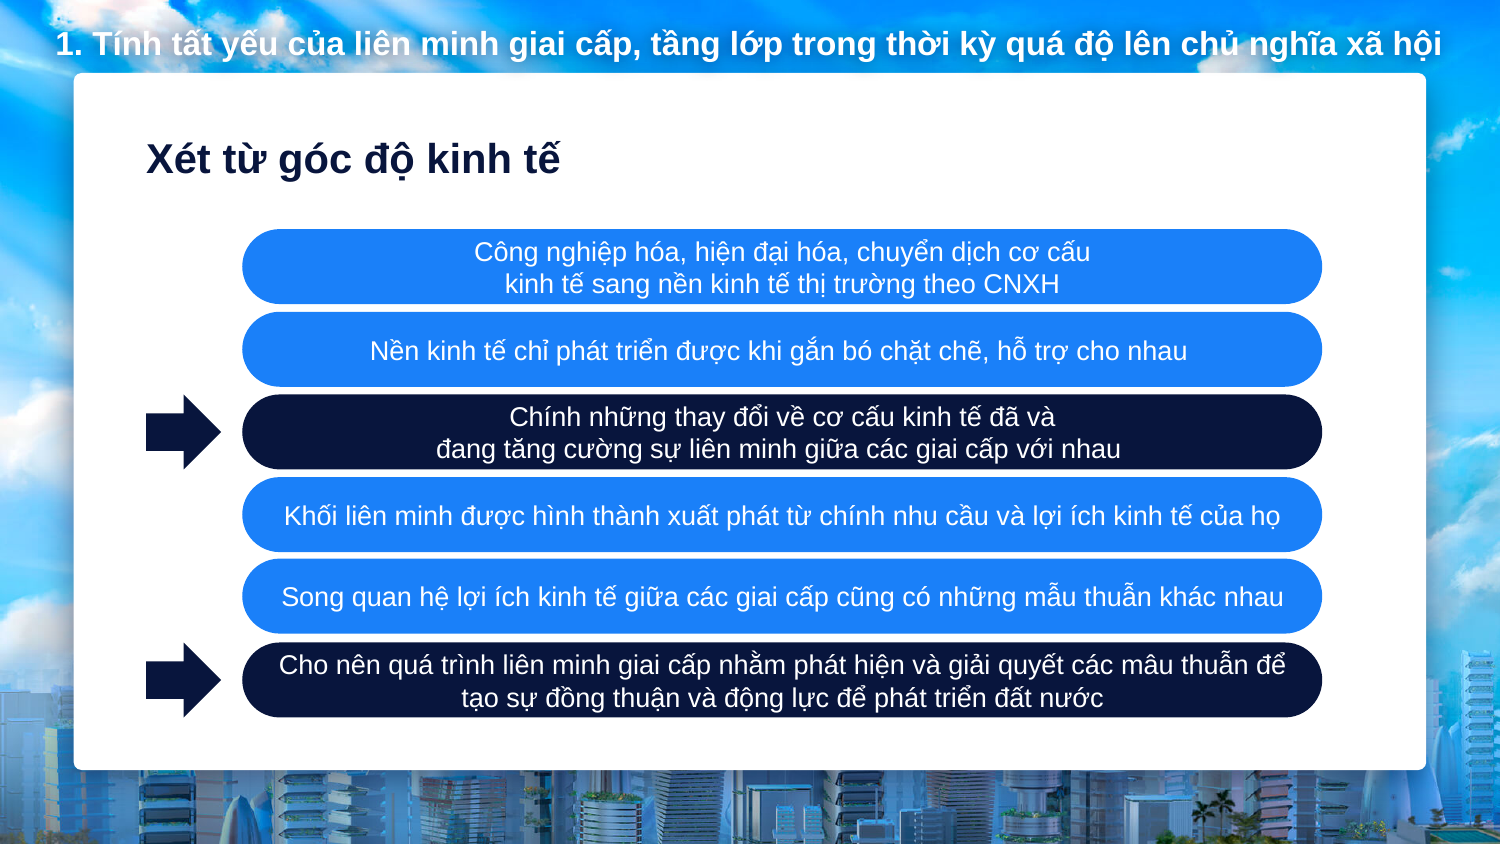

1. Tính tất yếu của liên minh giai cấp, tầng lớp trong thời kỳ quá độ lên chủ nghĩa xã hội
Xét từ góc độ kinh tế
Công nghiệp hóa, hiện đại hóa, chuyển dịch cơ cấu
kinh tế sang nền kinh tế thị trường theo CNXH
Nền kinh tế chỉ phát triển được khi gắn bó chặt chẽ, hỗ trợ cho nhau

Chính những thay đổi về cơ cấu kinh tế đã và
đang tăng cường sự liên minh giữa các giai cấp với nhau
Khối liên minh được hình thành xuất phát từ chính nhu cầu và lợi ích kinh tế của họ
Song quan hệ lợi ích kinh tế giữa các giai cấp cũng có những mẫu thuẫn khác nhau

Cho nên quá trình liên minh giai cấp nhằm phát hiện và giải quyết các mâu thuẫn để tạo sự đồng thuận và động lực để phát triển đất nước